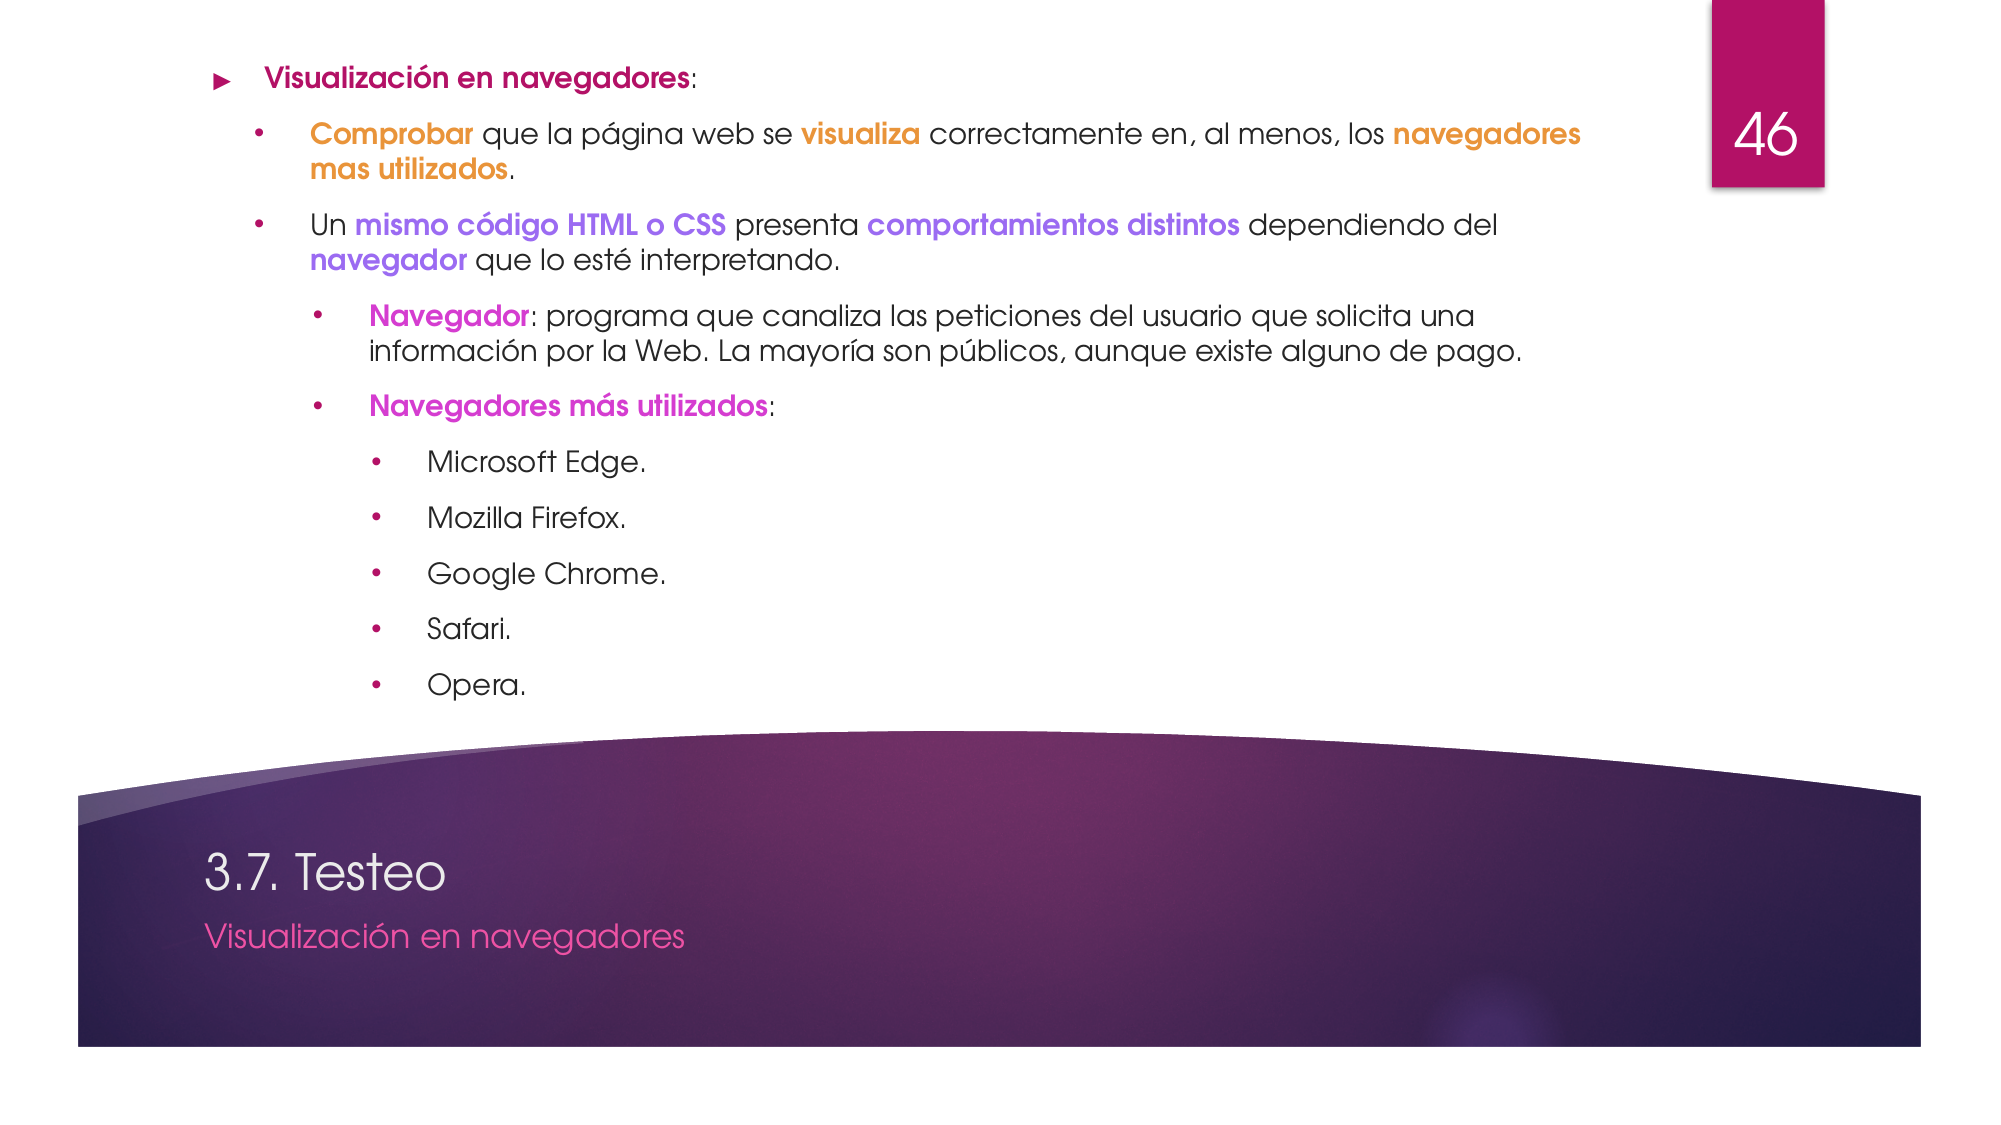

Visualización en navegadores:
Comprobar que la página web se visualiza correctamente en, al menos, los navegadores mas utilizados.
Un mismo código HTML o CSS presenta comportamientos distintos dependiendo del navegador que lo esté interpretando.
Navegador: programa que canaliza las peticiones del usuario que solicita una información por la Web. La mayoría son públicos, aunque existe alguno de pago.
Navegadores más utilizados:
Microsoft Edge.
Mozilla Firefox.
Google Chrome.
Safari.
Opera.

46
# 3.7. Testeo
Visualización en navegadores